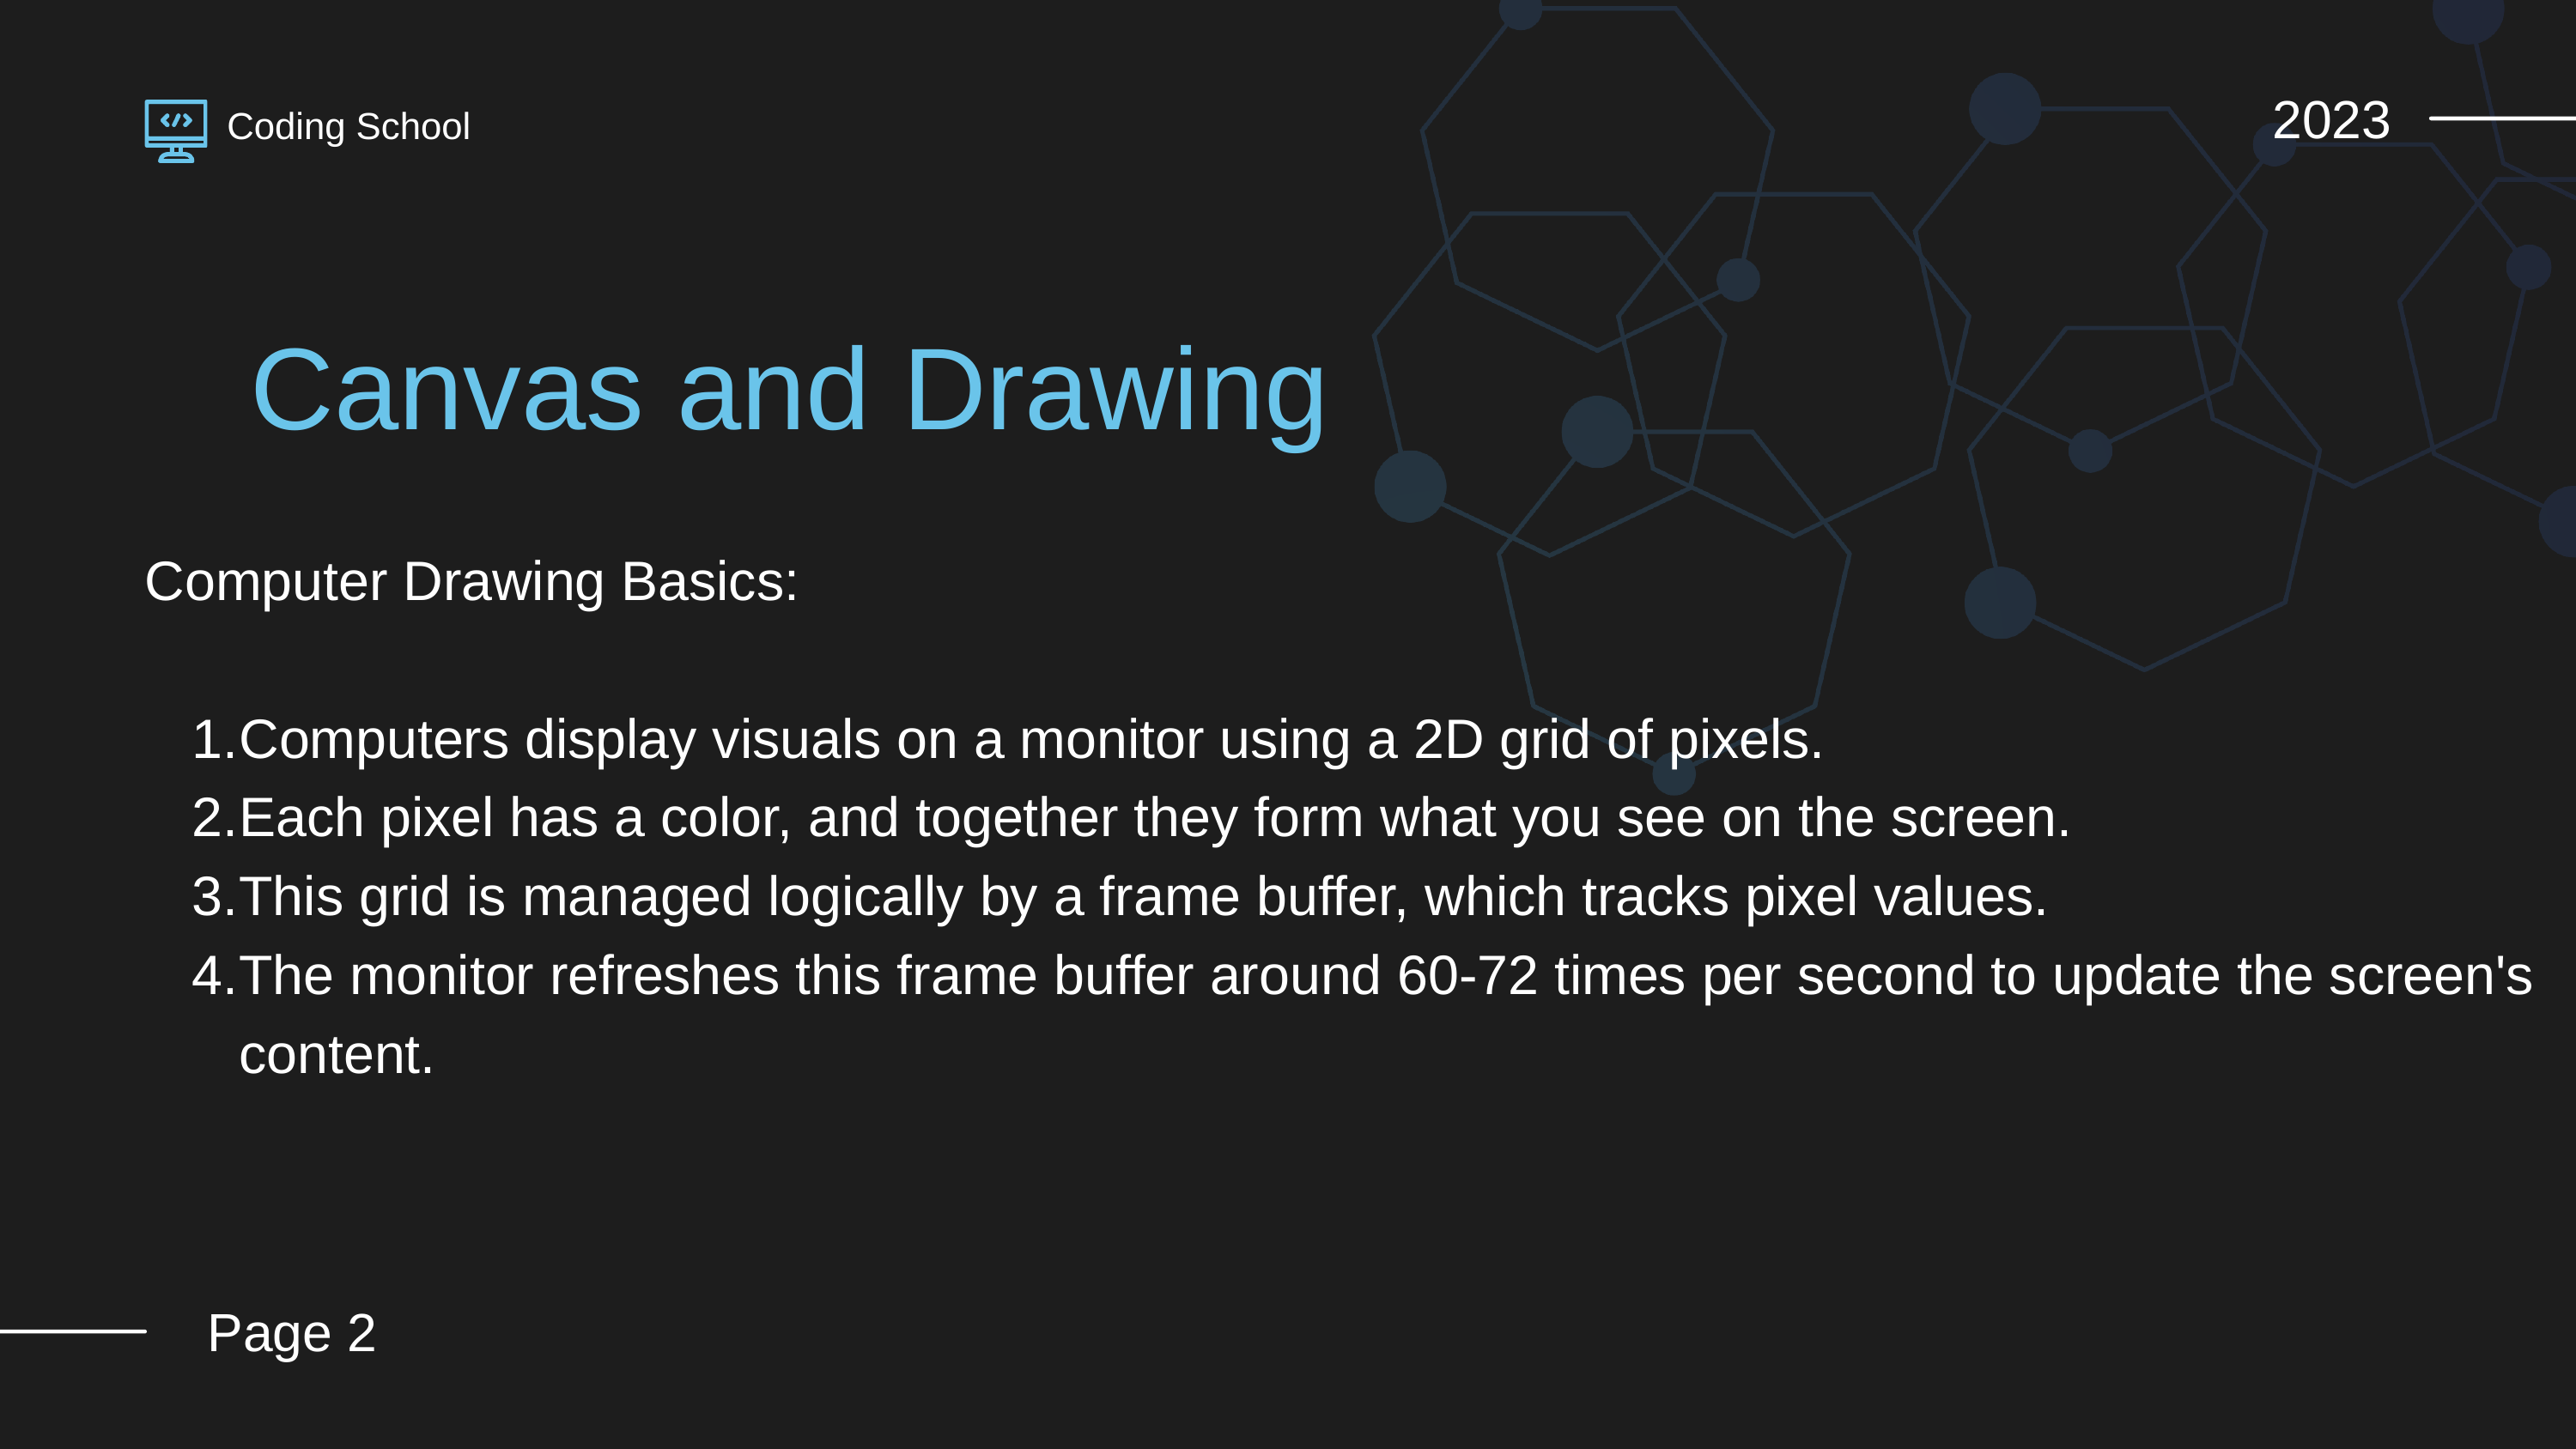

2023
Coding School

Canvas and Drawing
Computer Drawing Basics:

Computers display visuals on a monitor using a 2D grid of pixels.
Each pixel has a color, and together they form what you see on the screen.
This grid is managed logically by a frame buffer, which tracks pixel values.
The monitor refreshes this frame buffer around 60-72 times per second to update the screen's content.

Page 2